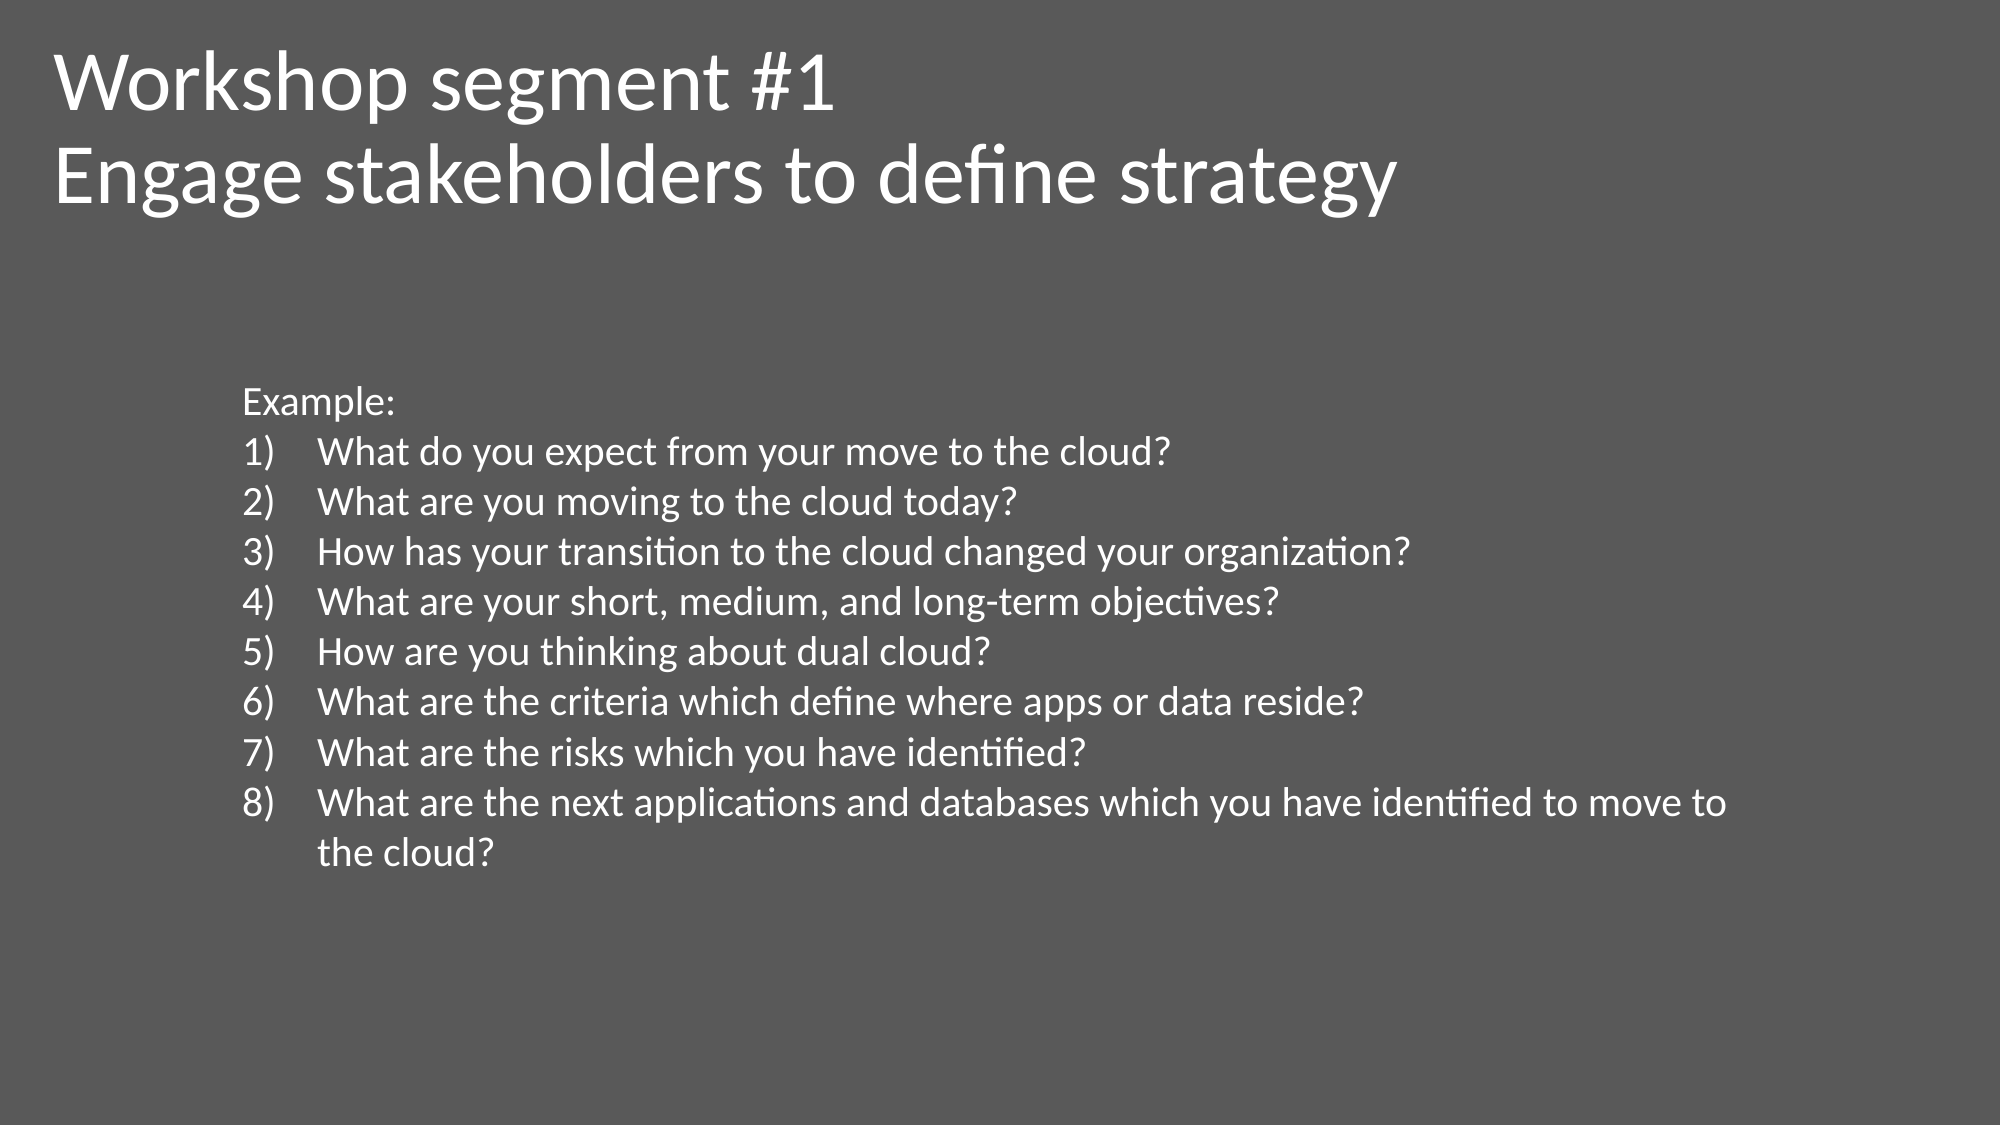

# Workshop segment #1 Engage stakeholders to define strategy
Example:
What do you expect from your move to the cloud?
What are you moving to the cloud today?
How has your transition to the cloud changed your organization?
What are your short, medium, and long-term objectives?
How are you thinking about dual cloud?
What are the criteria which define where apps or data reside?
What are the risks which you have identified?
What are the next applications and databases which you have identified to move to the cloud?